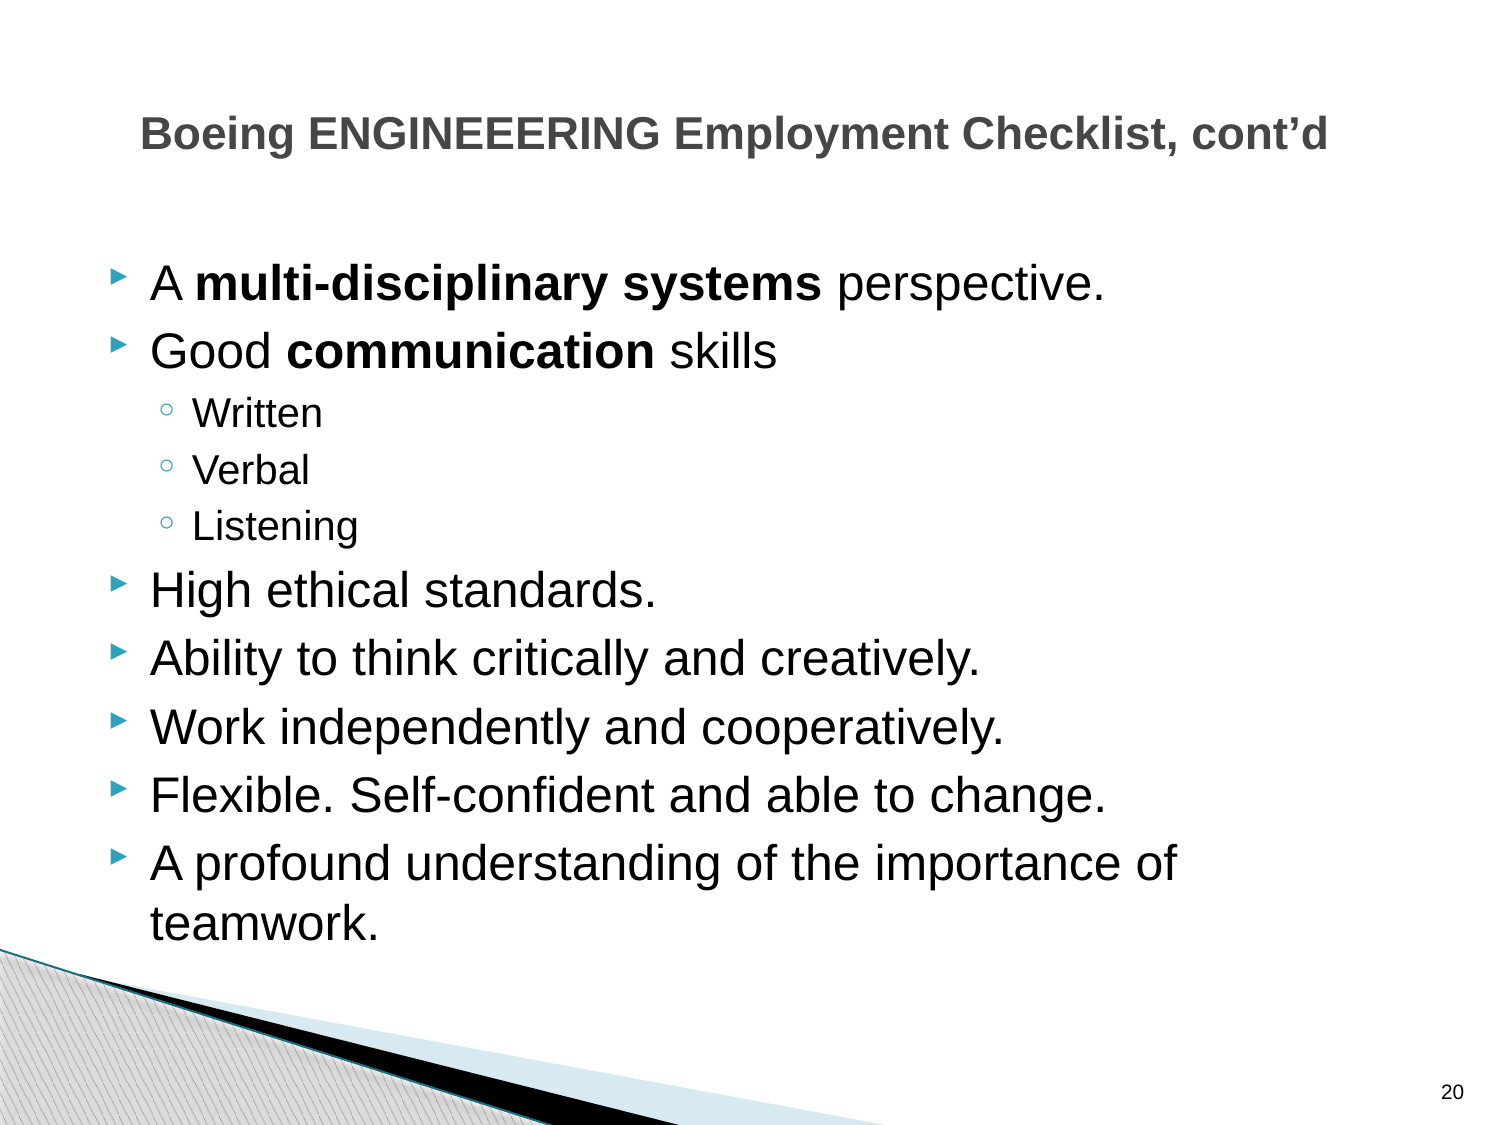

# Boeing ENGINEEERING Employment Checklist, cont’d
A multi-disciplinary systems perspective.
Good communication skills
Written
Verbal
Listening
High ethical standards.
Ability to think critically and creatively.
Work independently and cooperatively.
Flexible. Self-confident and able to change.
A profound understanding of the importance of teamwork.
20